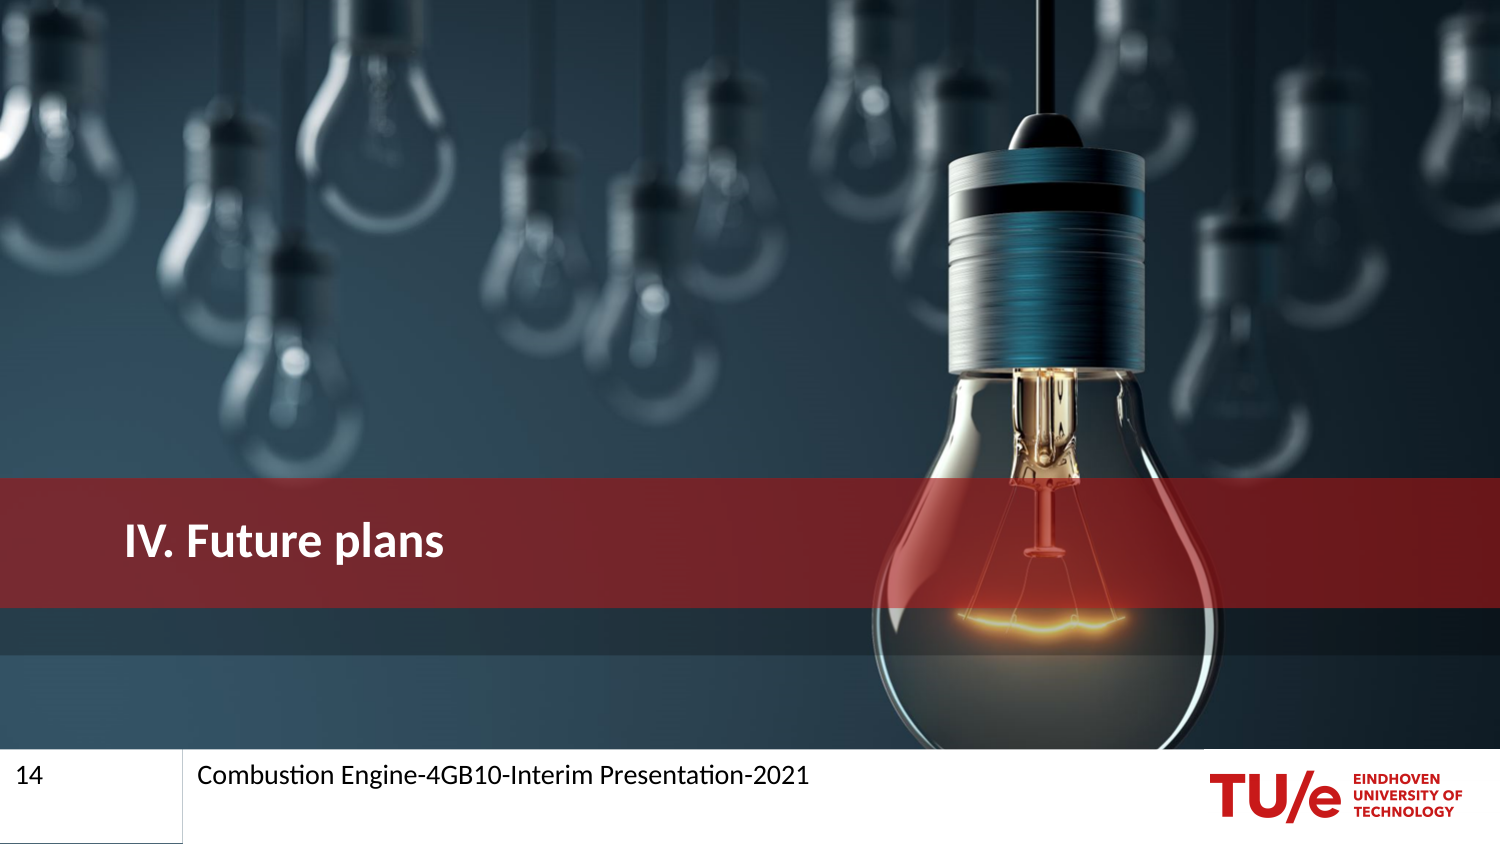

# IV. Future plans

14
Combustion Engine-4GB10-Interim Presentation-2021